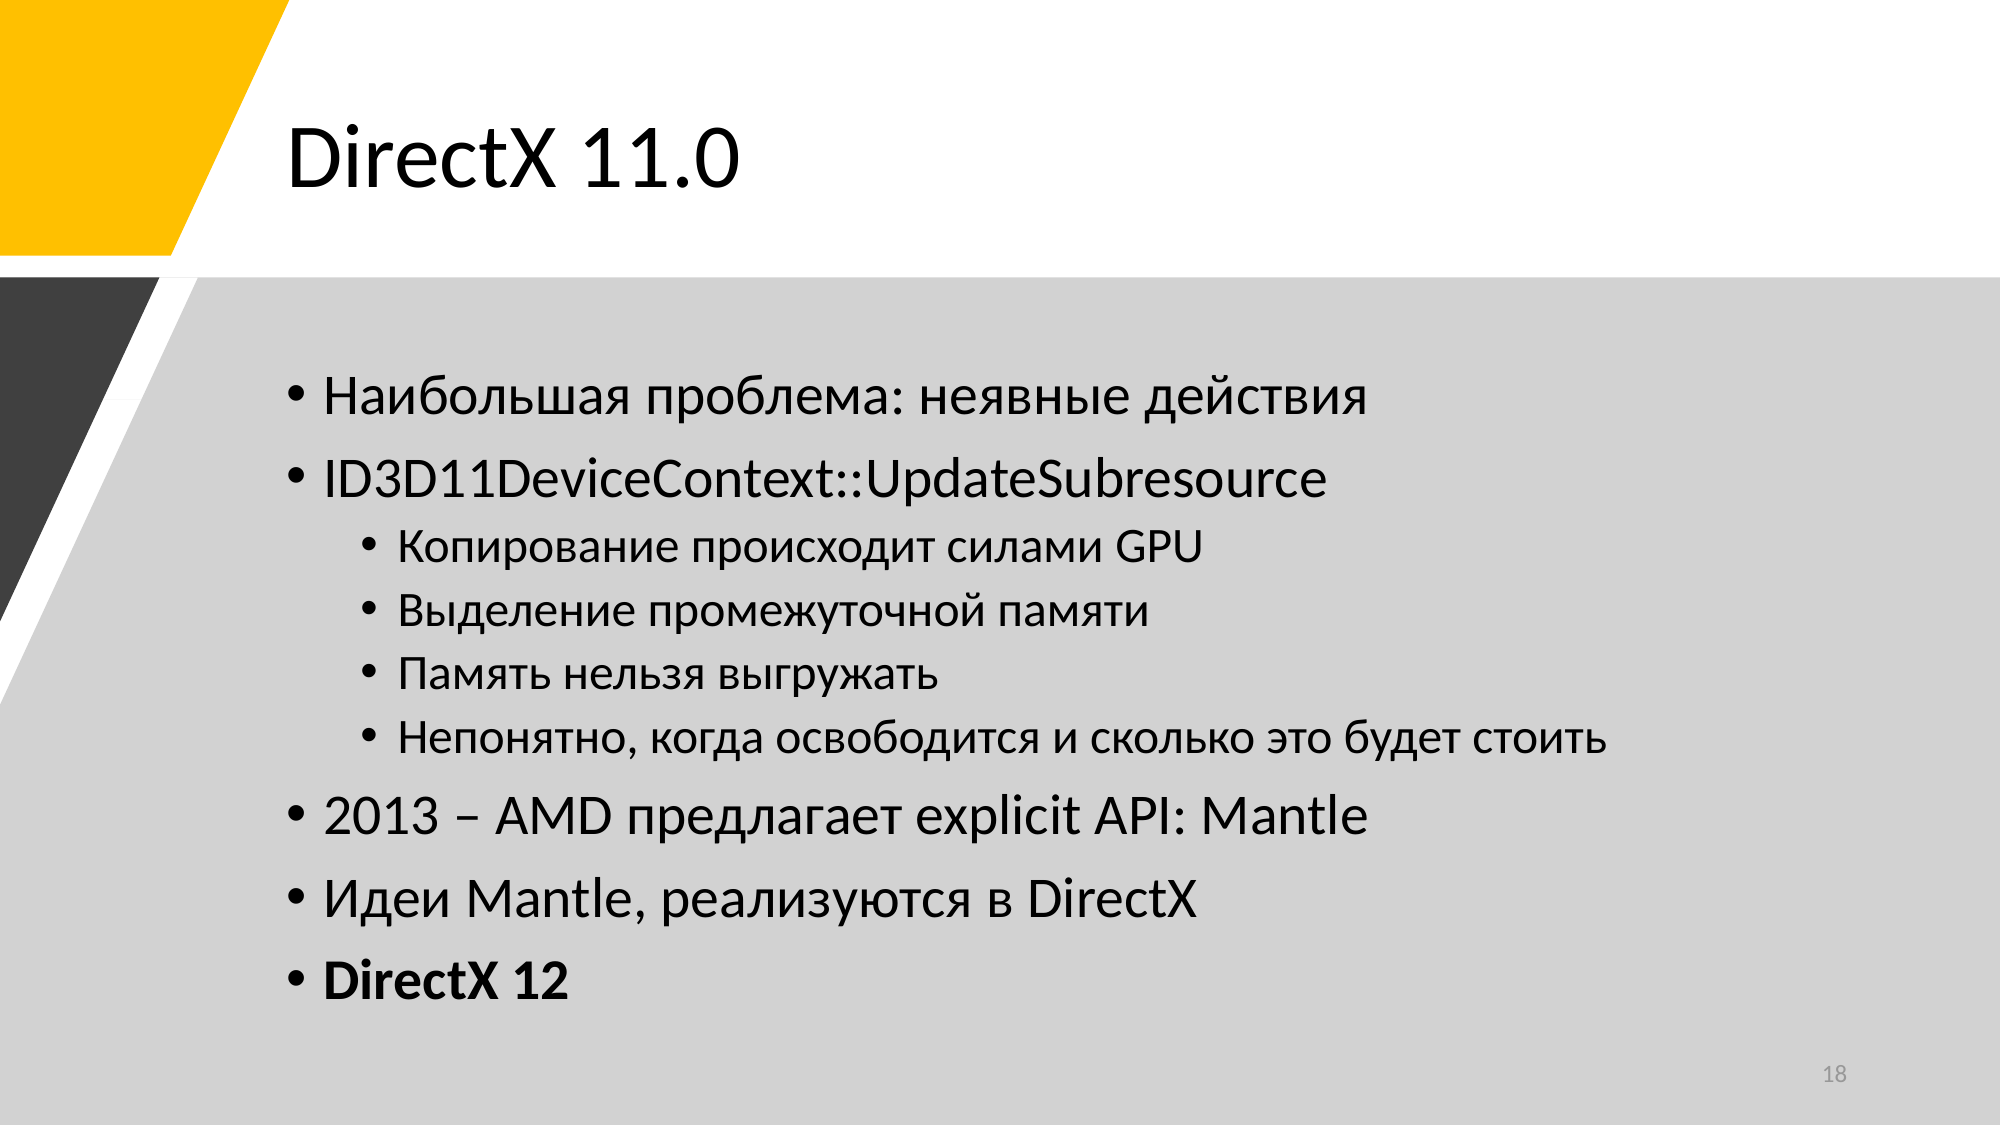

# DirectX 11.0

Наибольшая проблема: неявные действия
ID3D11DeviceContext::UpdateSubresource
Копирование происходит силами GPU
Выделение промежуточной памяти
Память нельзя выгружать
Непонятно, когда освободится и сколько это будет стоить
2013 – AMD предлагает explicit API: Mantle
Идеи Mantle, реализуются в DirectX
DirectX 12

18